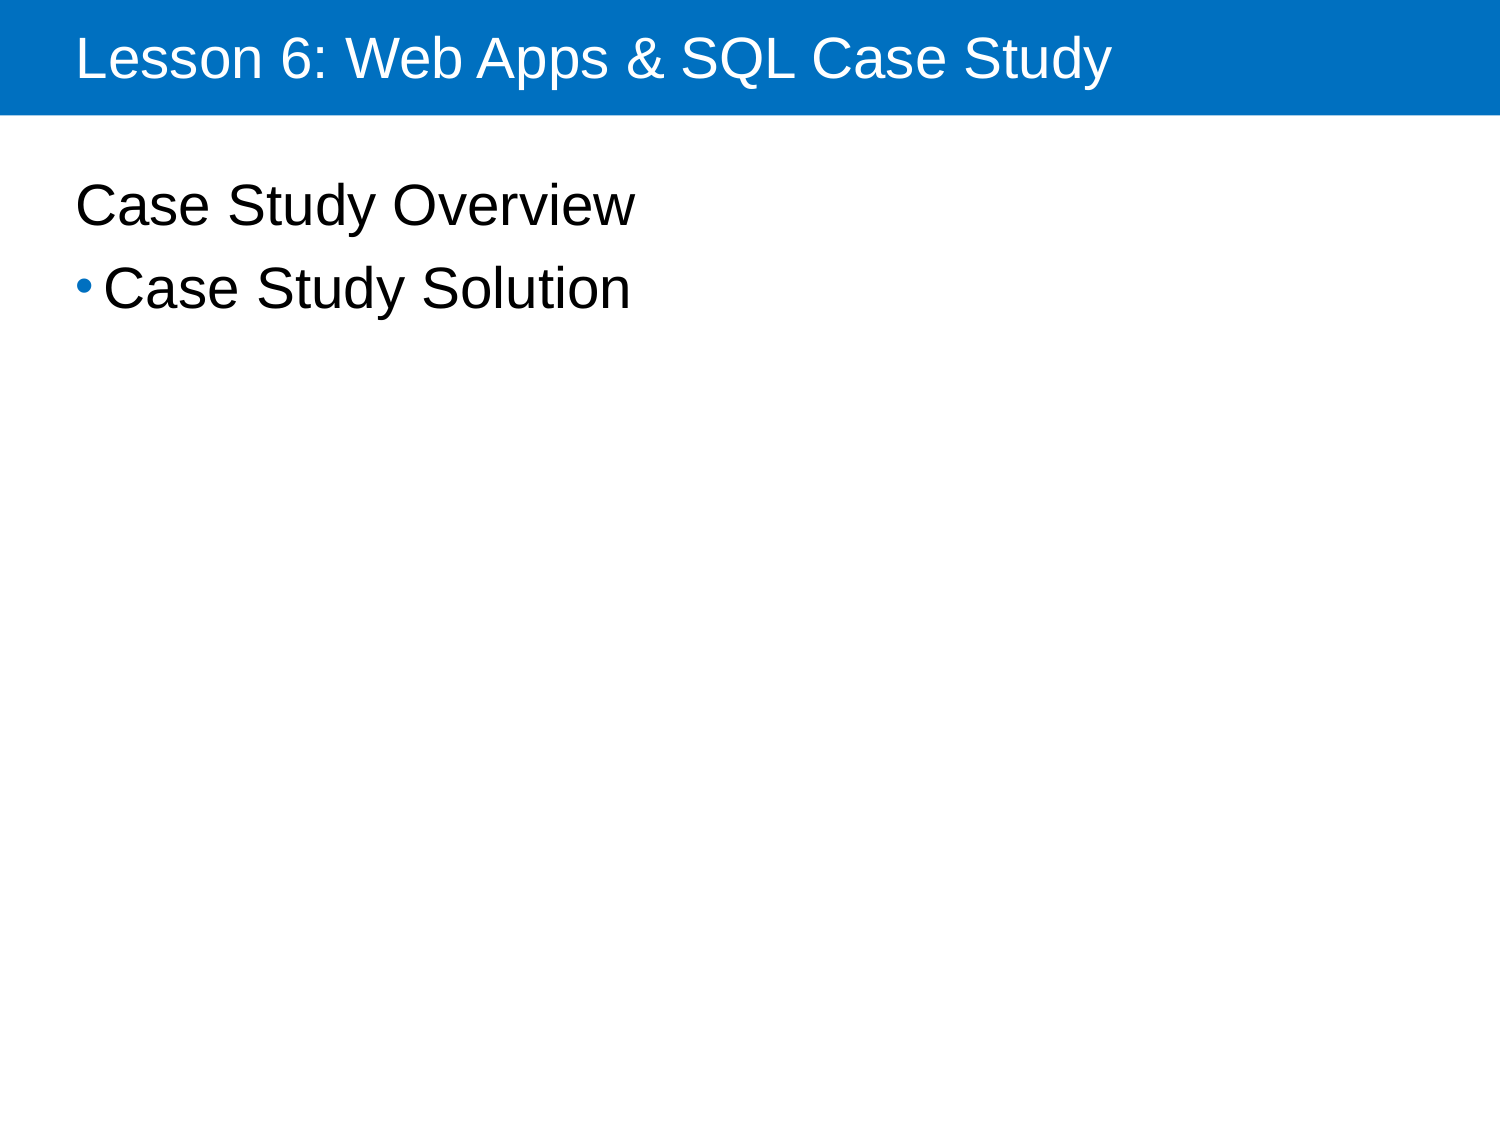

# Lesson 6: Web Apps & SQL Case Study
Case Study Overview
Case Study Solution